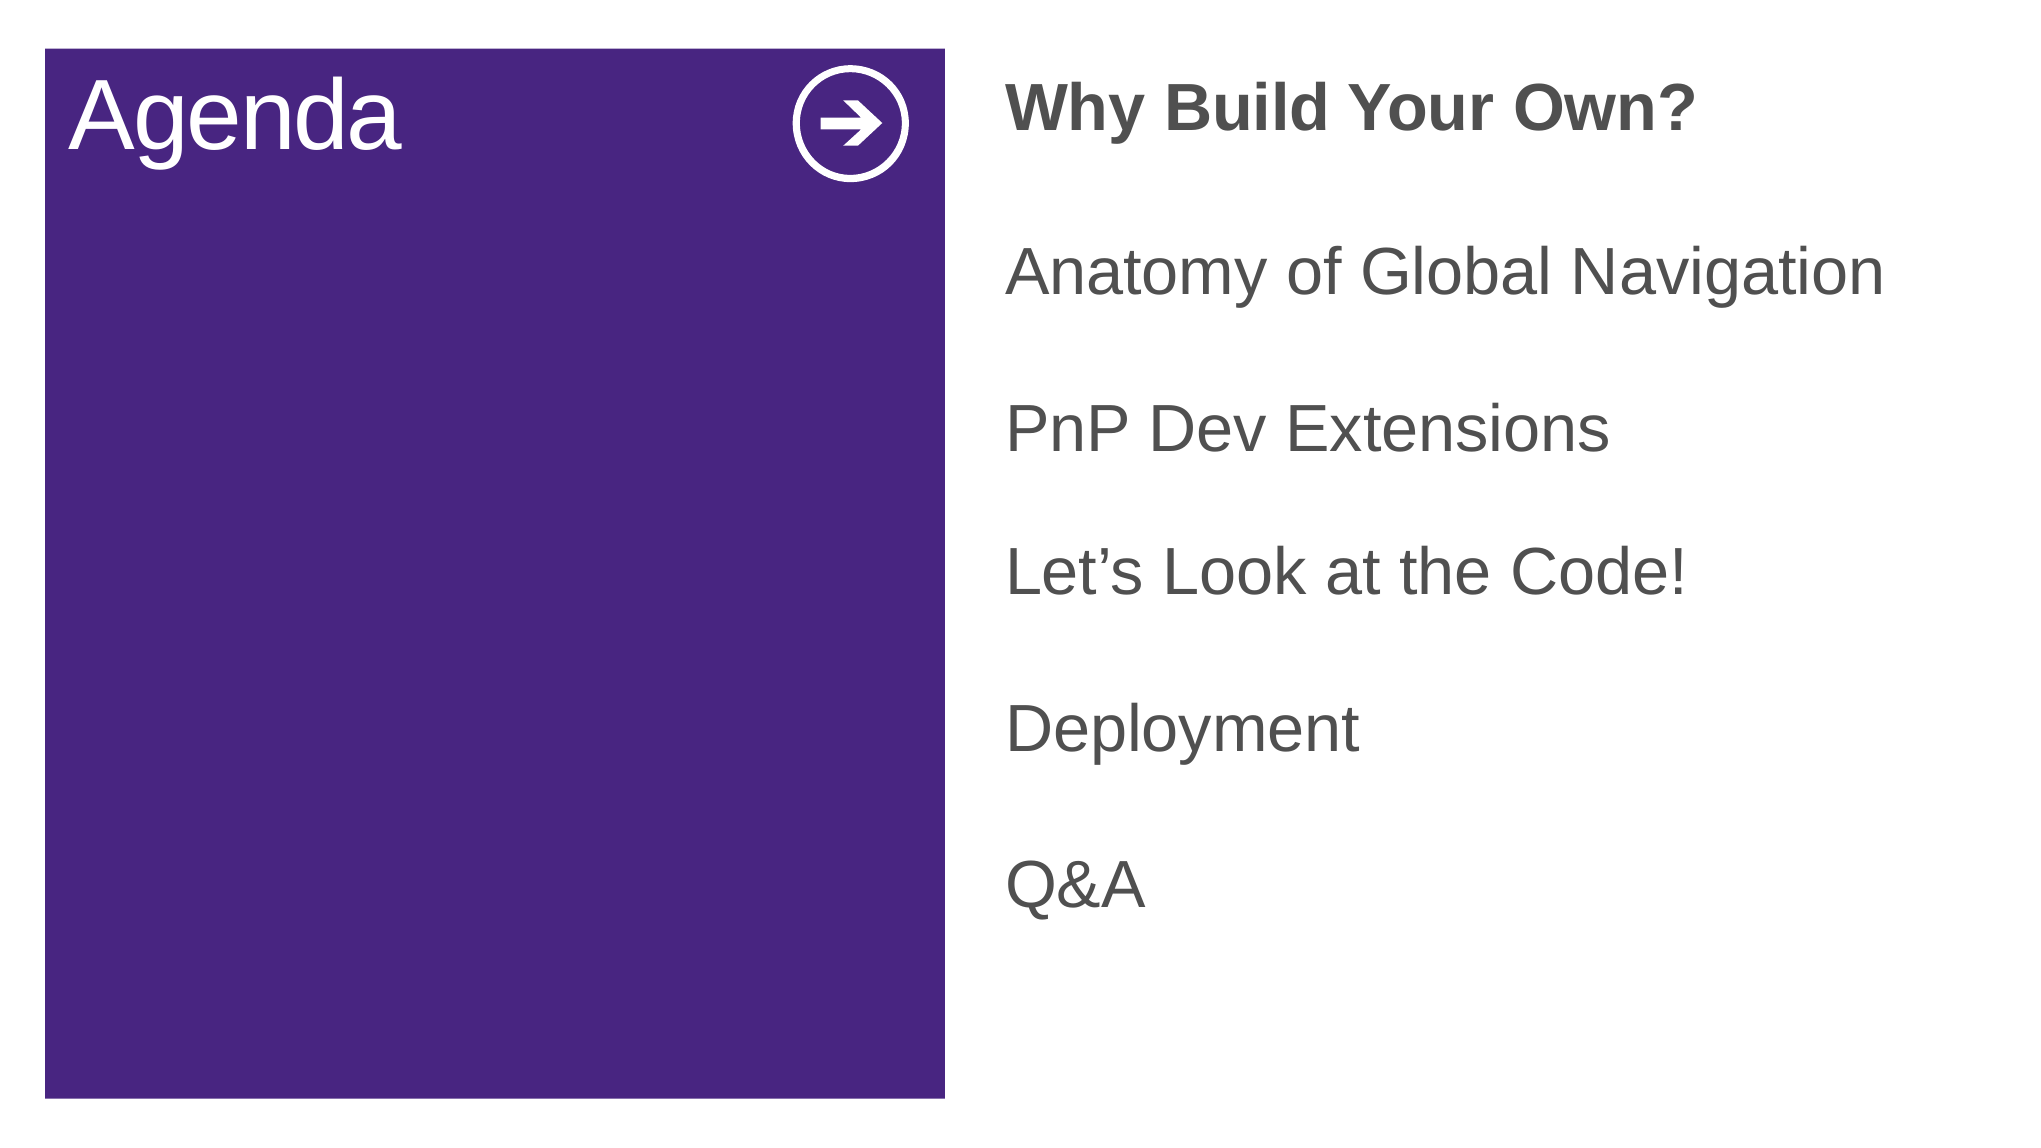

# Agenda

Why Build Your Own?
Anatomy of Global Navigation
PnP Dev Extensions
Let’s Look at the Code!
Deployment
Q&A